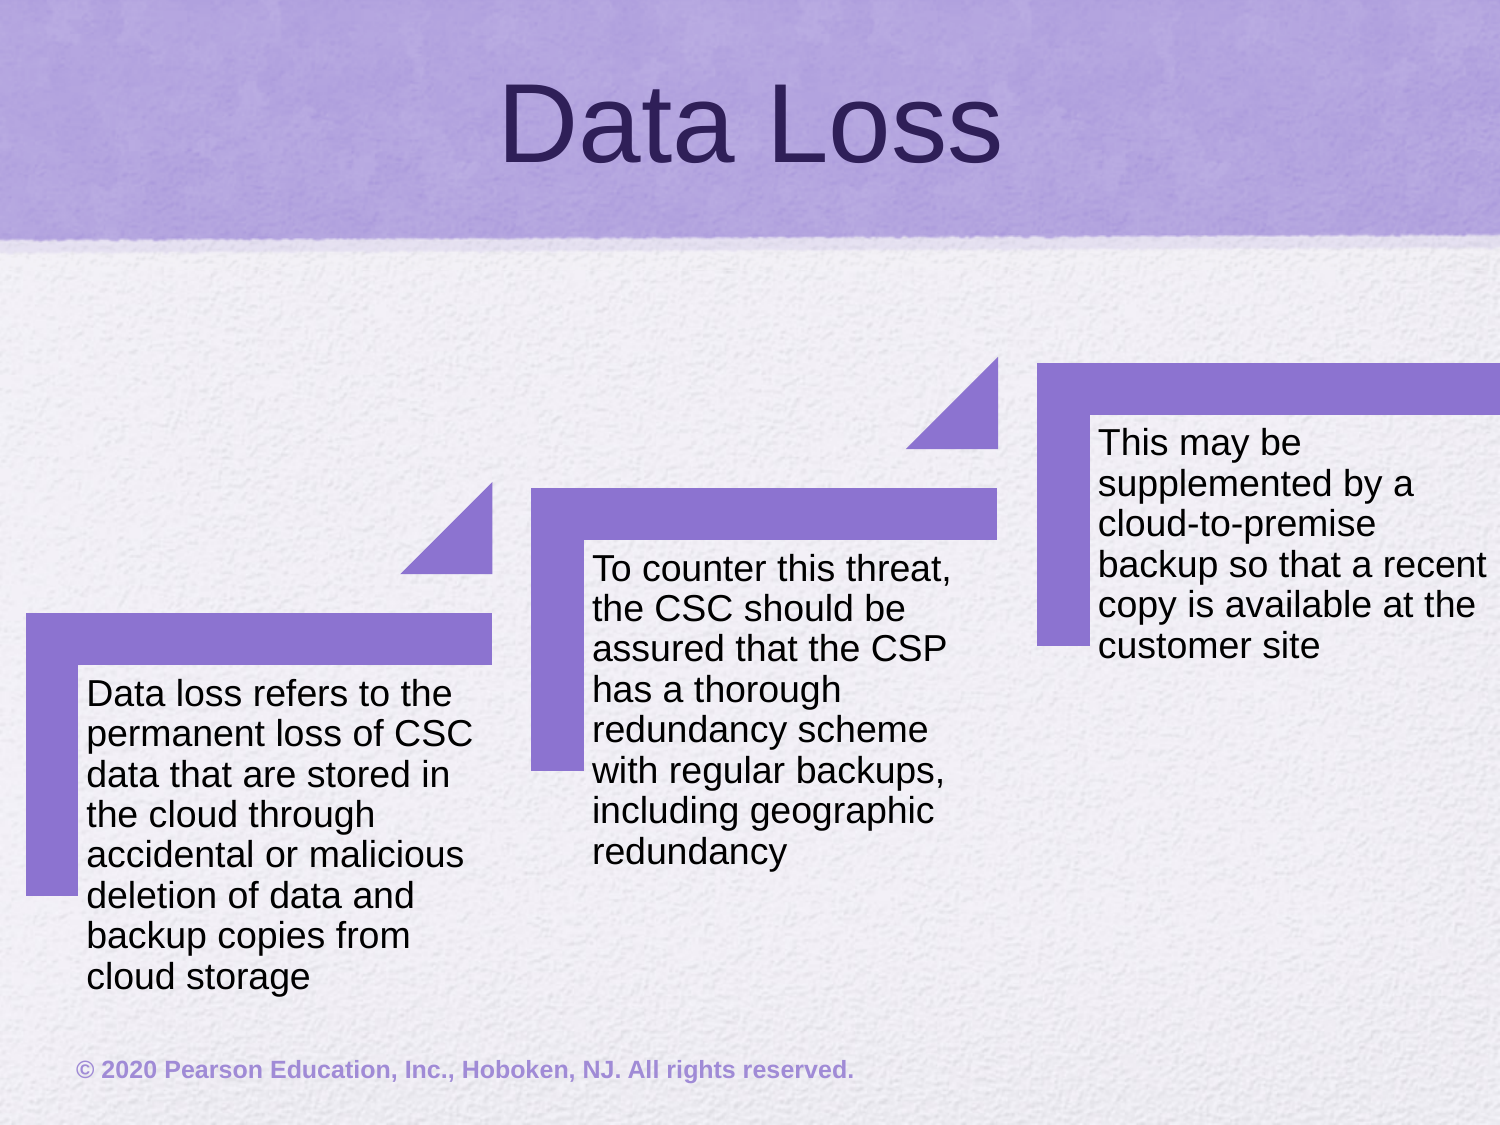

# Data Loss
Data loss refers to the permanent loss of CSC data that are stored in the cloud through accidental or malicious deletion of data and backup copies from cloud storage
To counter this threat, the CSC should be assured that the CSP has a thorough redundancy scheme with regular backups, including geographic redundancy
This may be supplemented by a cloud-to-premise backup so that a recent copy is available at the customer site
© 2020 Pearson Education, Inc., Hoboken, NJ. All rights reserved.